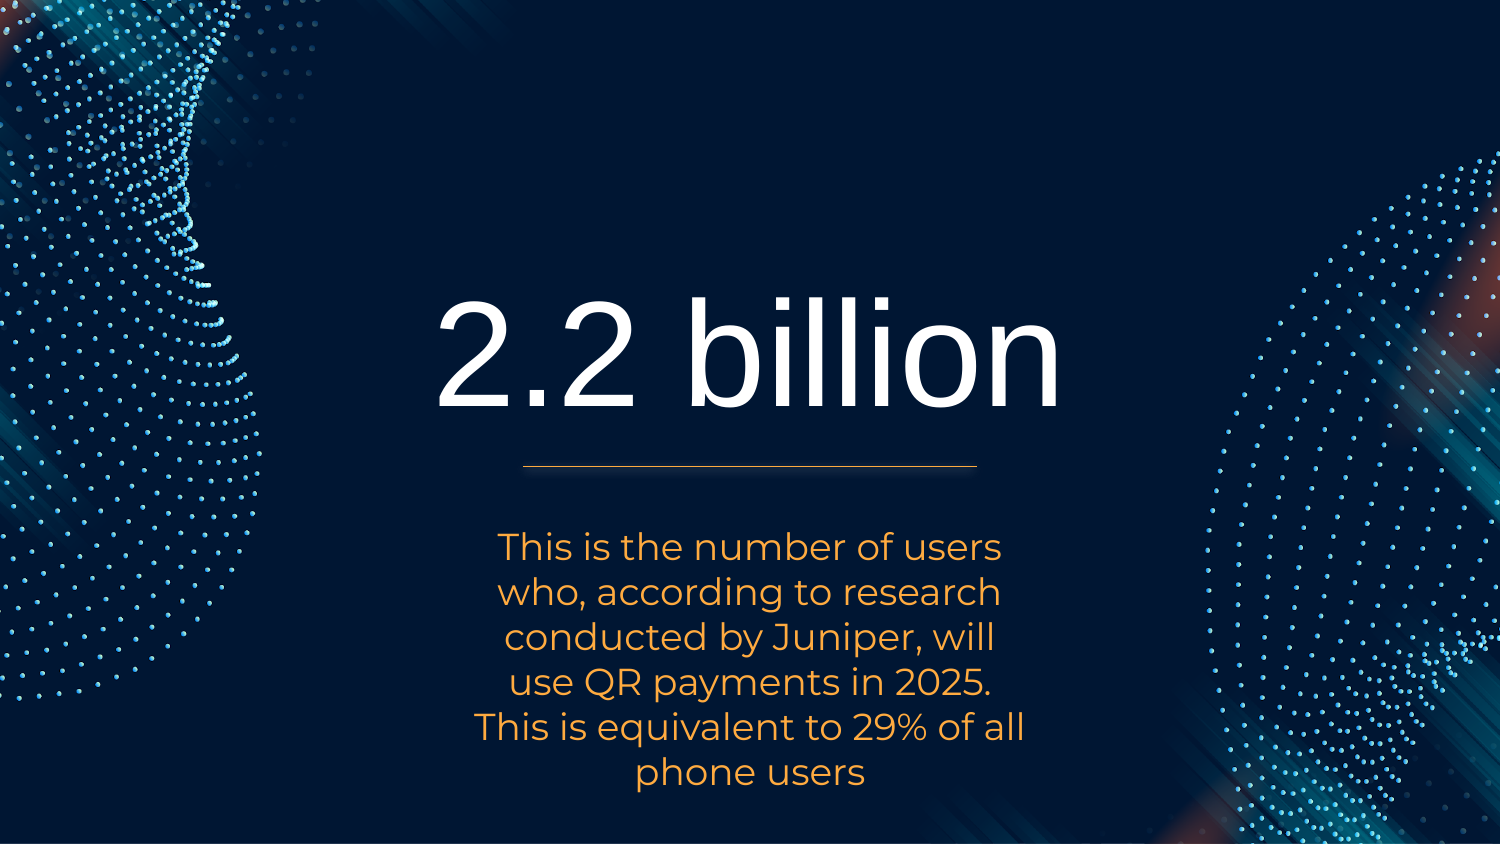

# 2.2 billion
This is the number of users who, according to research conducted by Juniper, will use QR payments in 2025. This is equivalent to 29% of all phone users